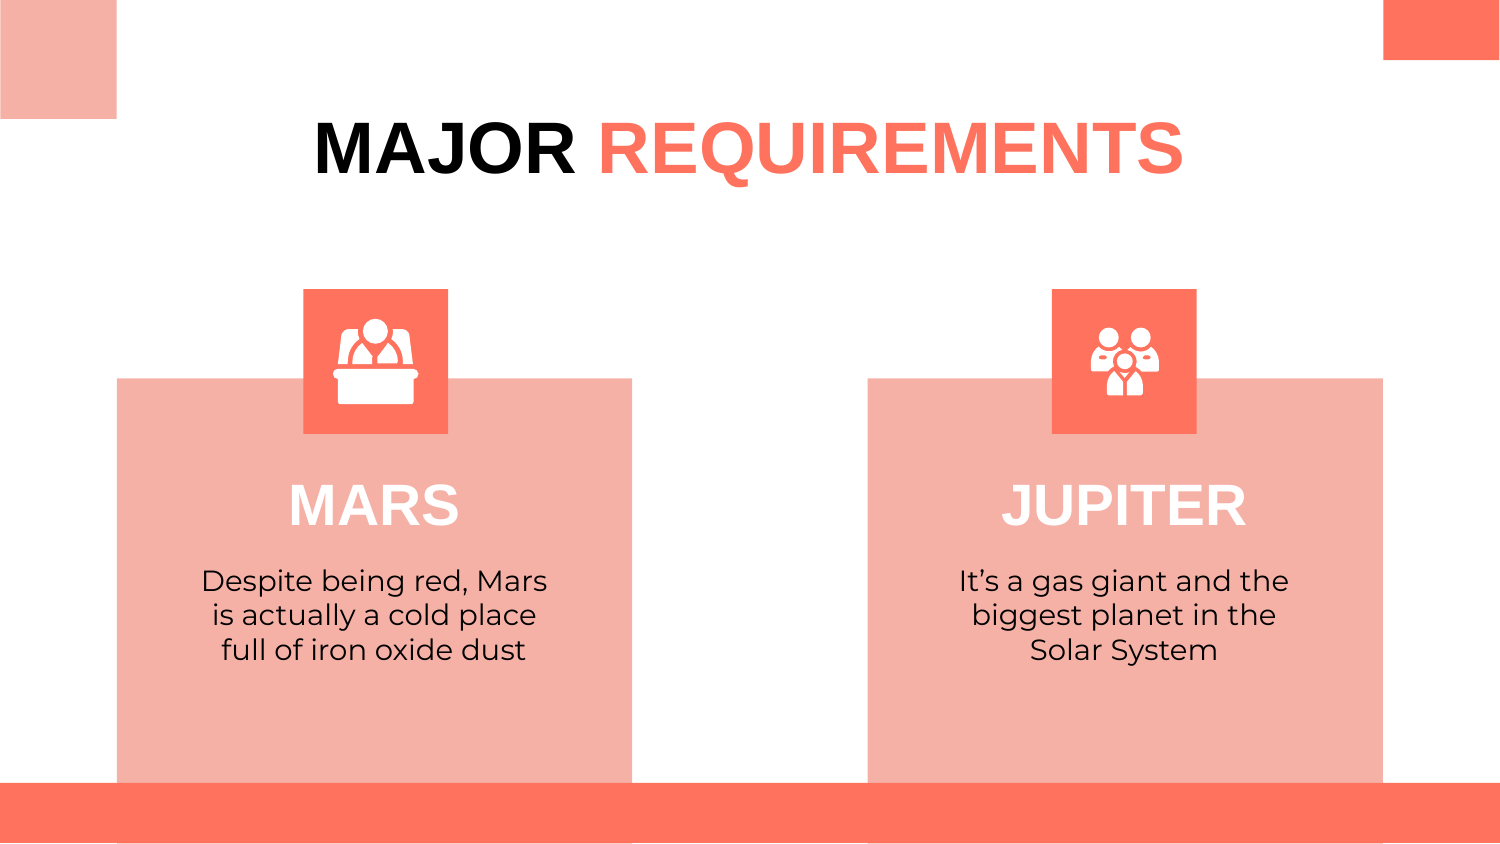

MAJOR REQUIREMENTS

# MARS
JUPITER
Despite being red, Mars is actually a cold place full of iron oxide dust
It’s a gas giant and the biggest planet in the Solar System